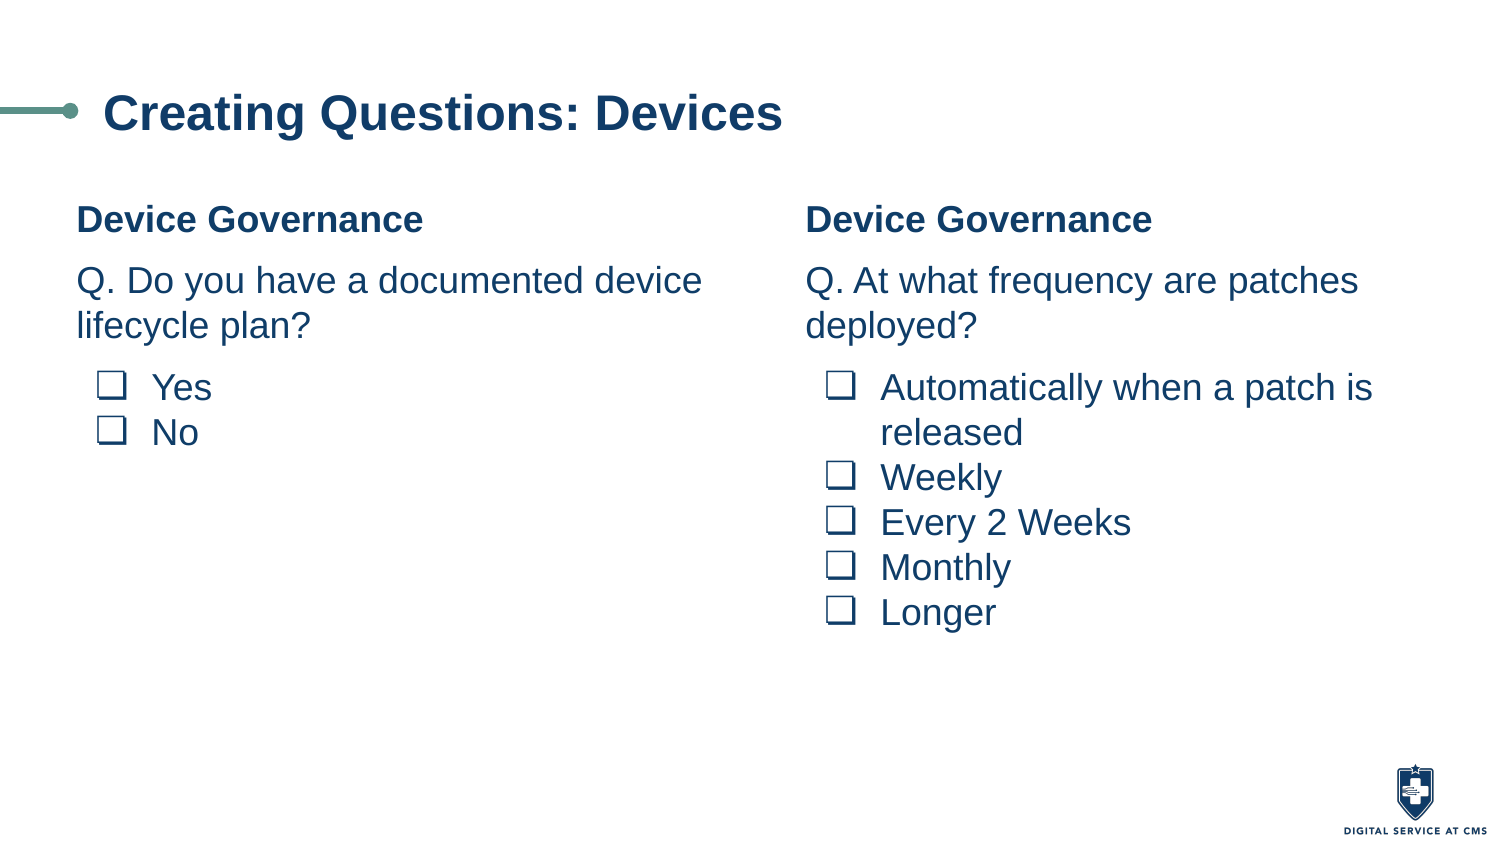

# Creating Questions: Devices
Device Governance
Q. Do you have a documented device lifecycle plan?
Yes
No
Device Governance
Q. At what frequency are patches deployed?
Automatically when a patch is released
Weekly
Every 2 Weeks
Monthly
Longer